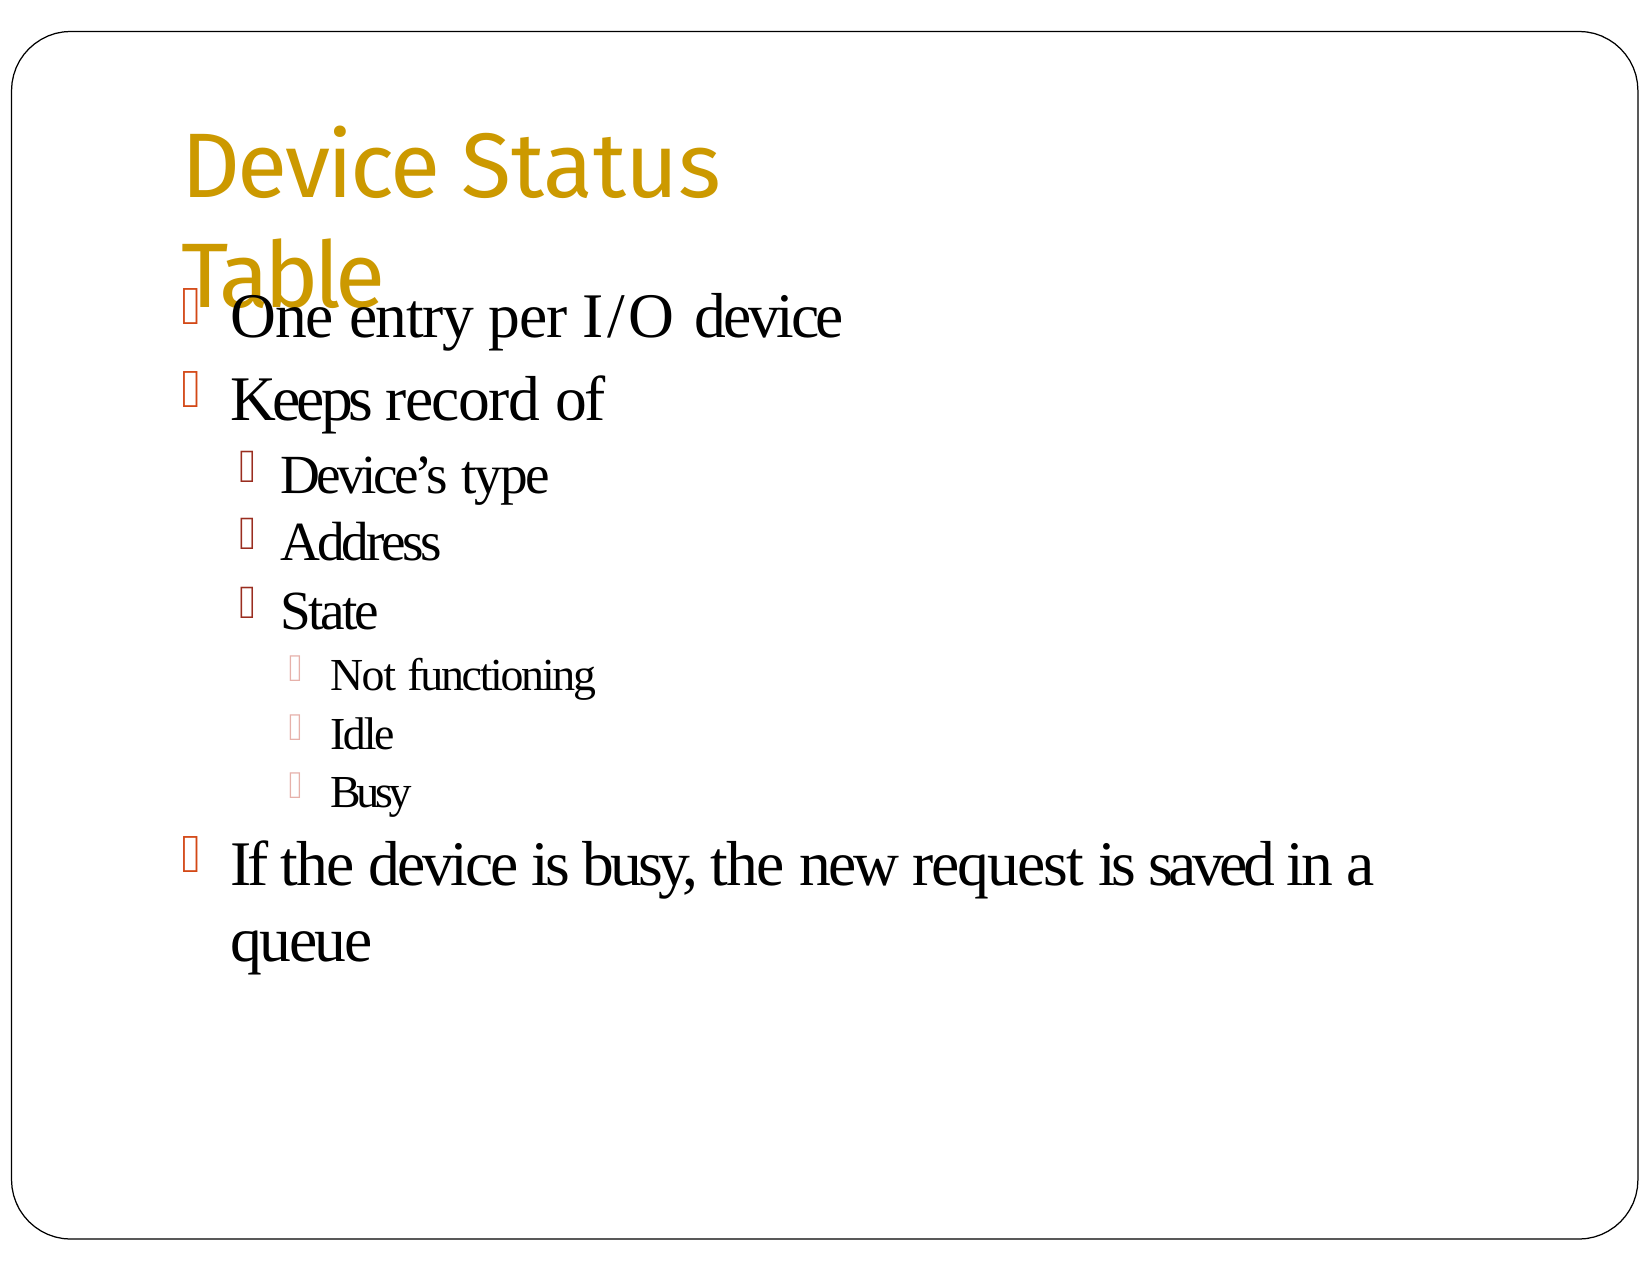

# Device Status Table
One entry per I/O device
Keeps record of
Device’s type
Address
State
Not functioning
Idle
Busy
If the device is busy, the new request is saved in a queue